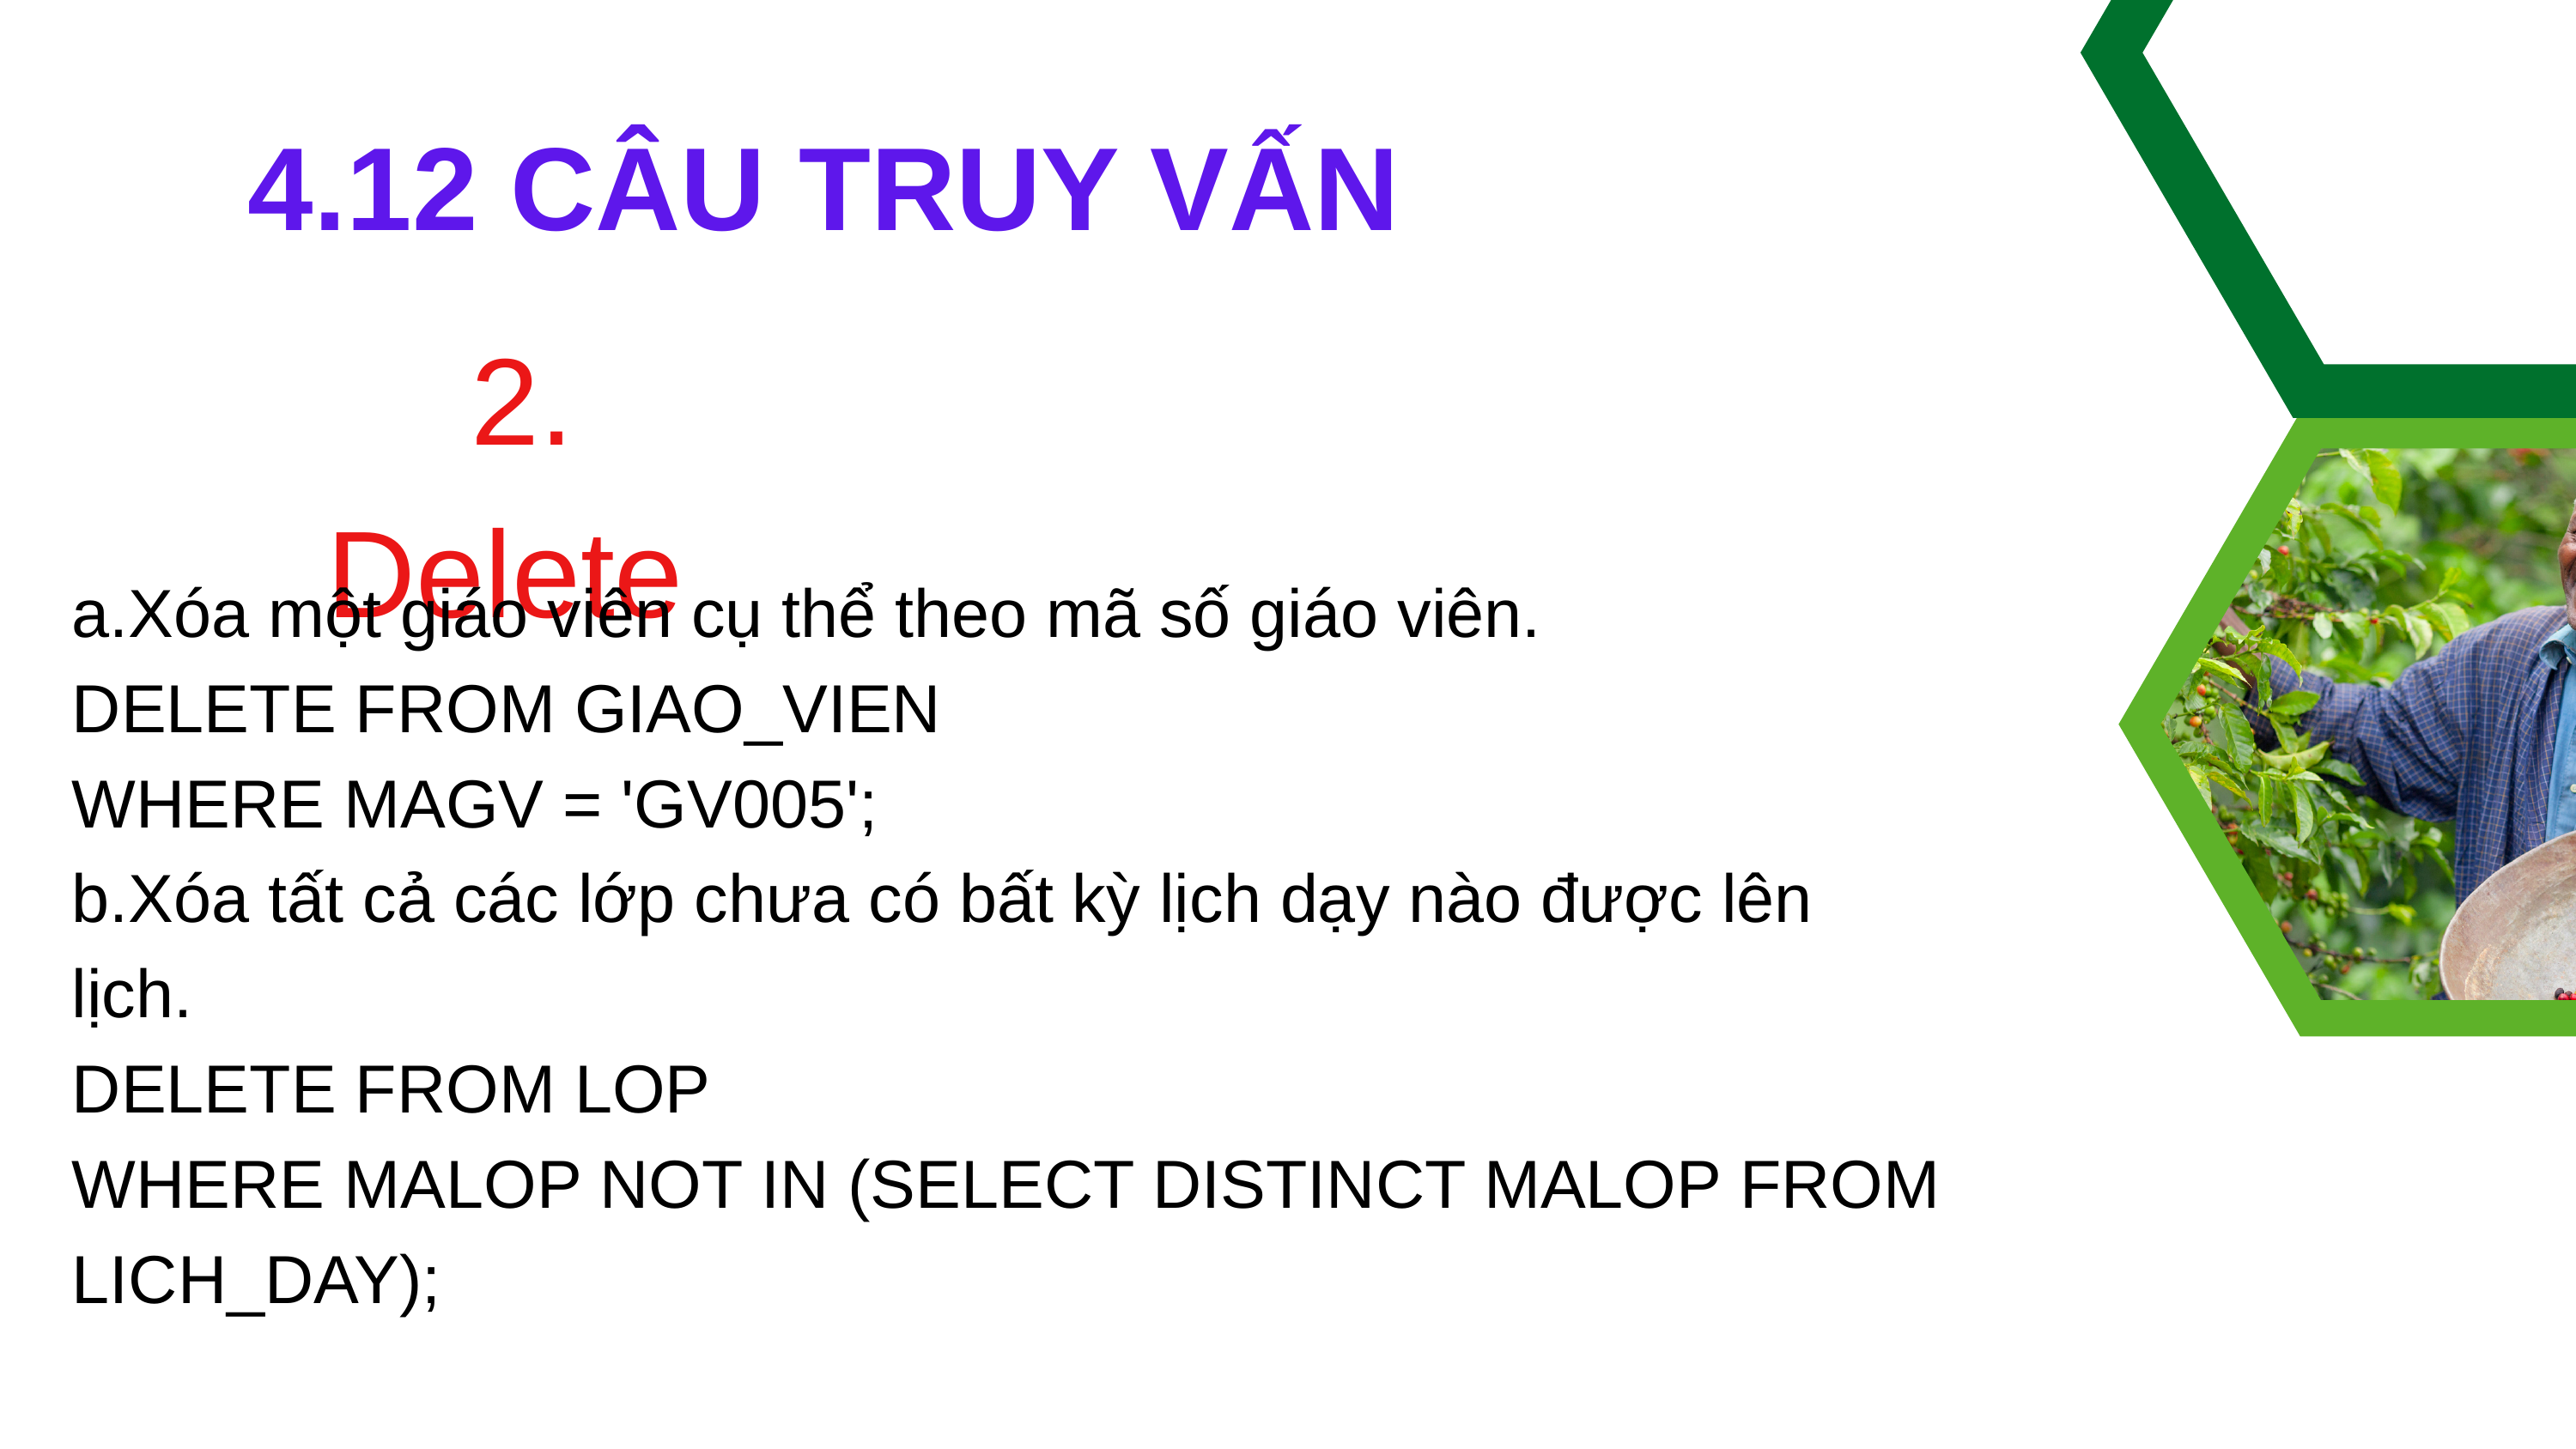

4.12 CÂU TRUY VẤN

 2. Delete

a.Xóa một giáo viên cụ thể theo mã số giáo viên.
DELETE FROM GIAO_VIEN
WHERE MAGV = 'GV005';
b.Xóa tất cả các lớp chưa có bất kỳ lịch dạy nào được lên lịch.
DELETE FROM LOP
WHERE MALOP NOT IN (SELECT DISTINCT MALOP FROM LICH_DAY);

Supplier Audits